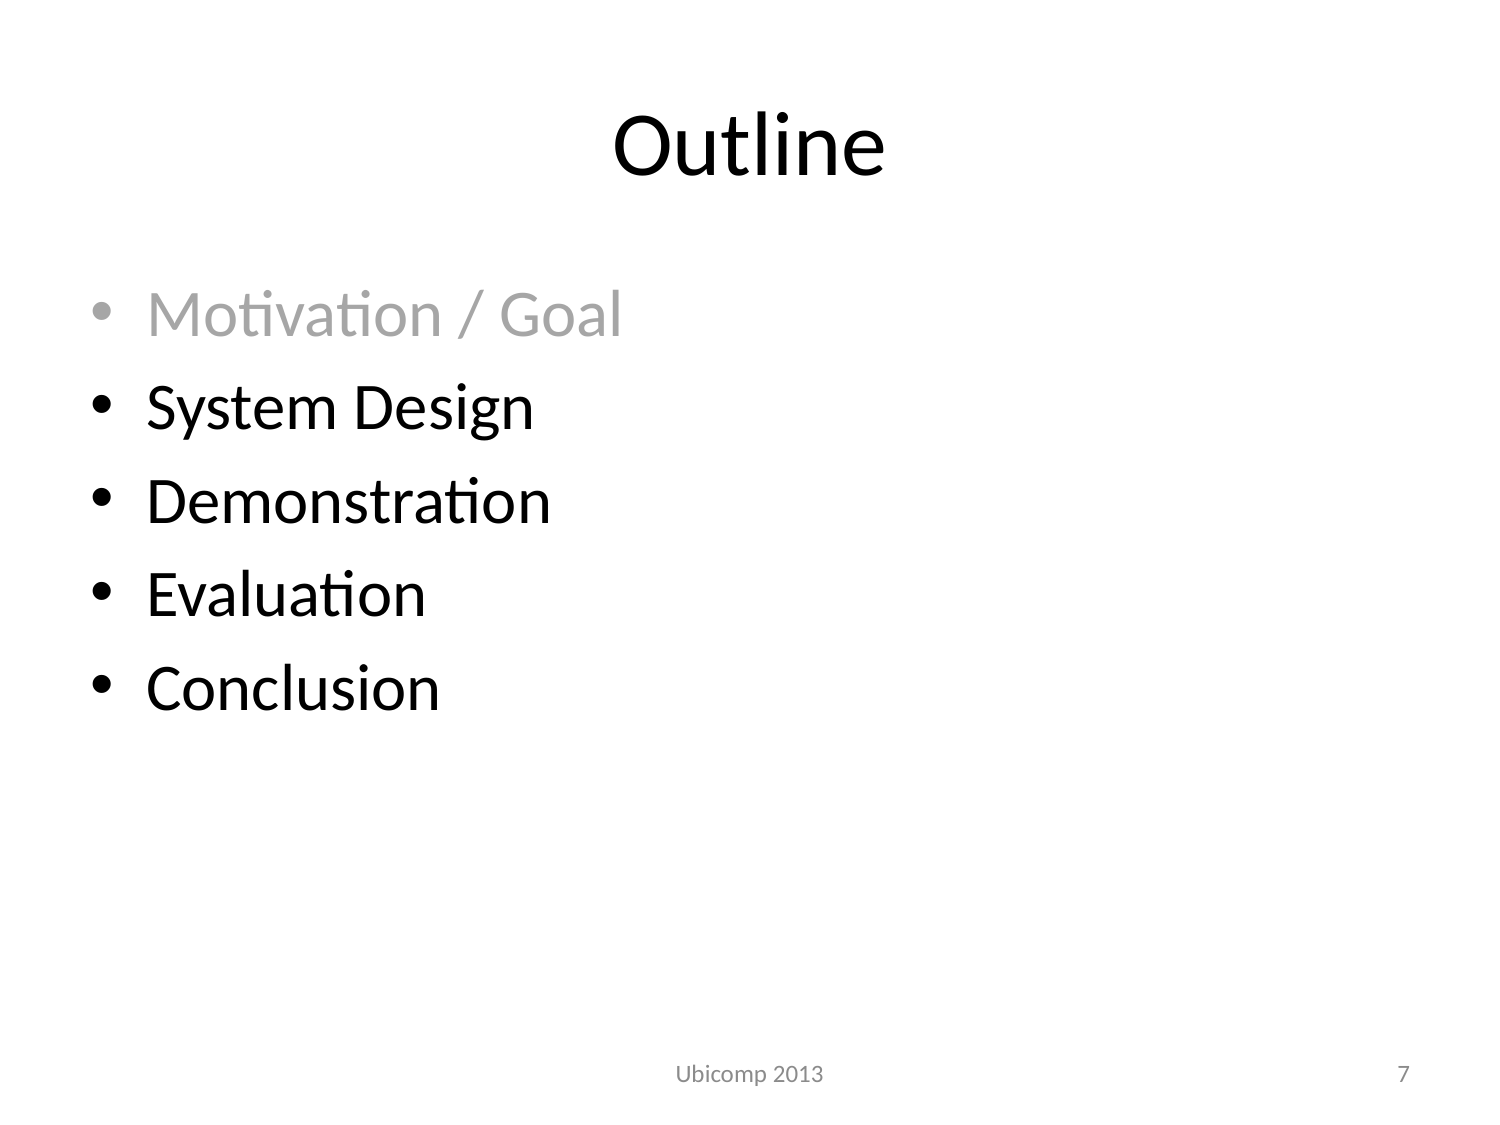

# Outline
Motivation / Goal
System Design
Demonstration
Evaluation
Conclusion
Ubicomp 2013
7